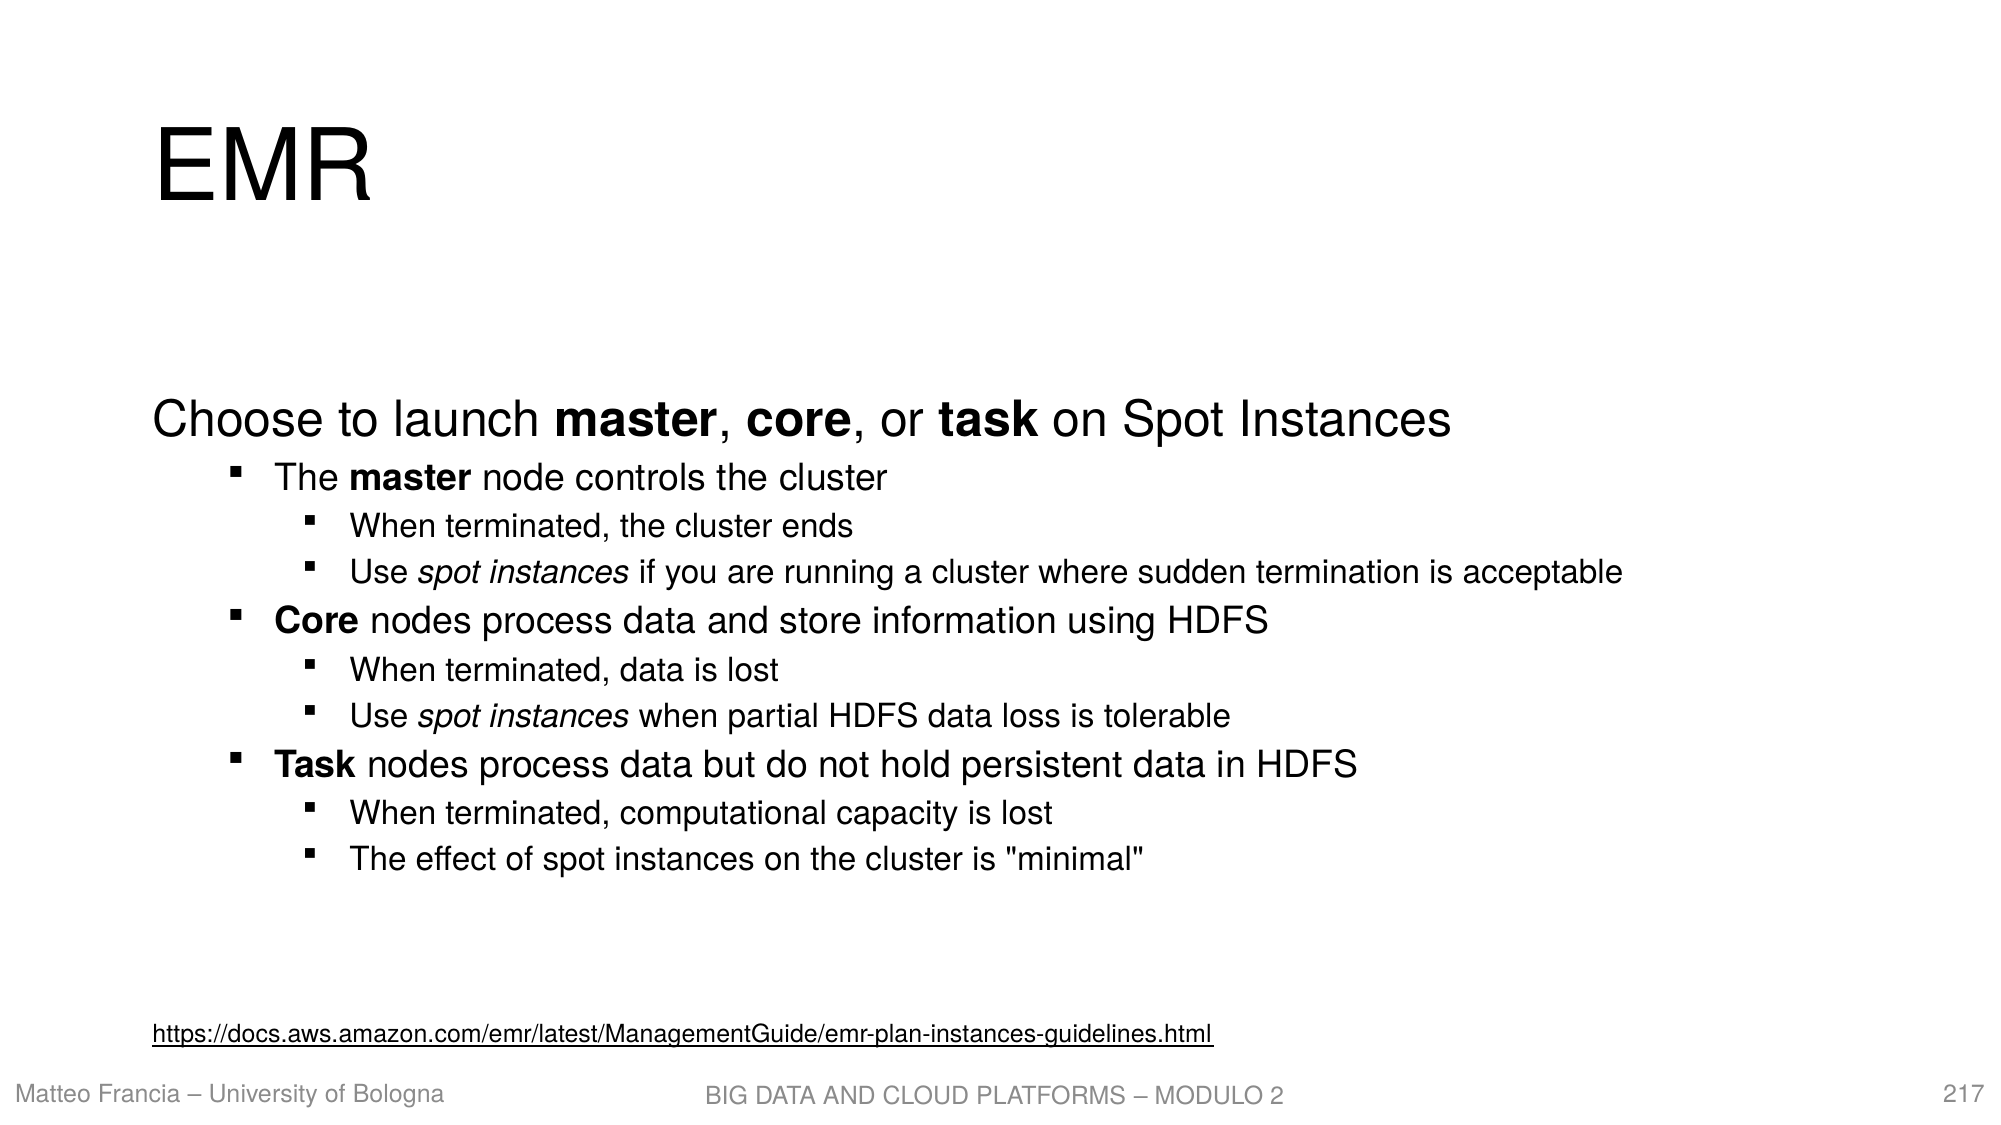

# EMR
Choose to launch master, core, or task on Spot Instances
The master node controls the cluster
When terminated, the cluster ends
Use spot instances if you are running a cluster where sudden termination is acceptable
Core nodes process data and store information using HDFS
When terminated, data is lost
Use spot instances when partial HDFS data loss is tolerable
Task nodes process data but do not hold persistent data in HDFS
When terminated, computational capacity is lost
The effect of spot instances on the cluster is "minimal"
https://docs.aws.amazon.com/emr/latest/ManagementGuide/emr-plan-instances-guidelines.html
217
Matteo Francia – University of Bologna